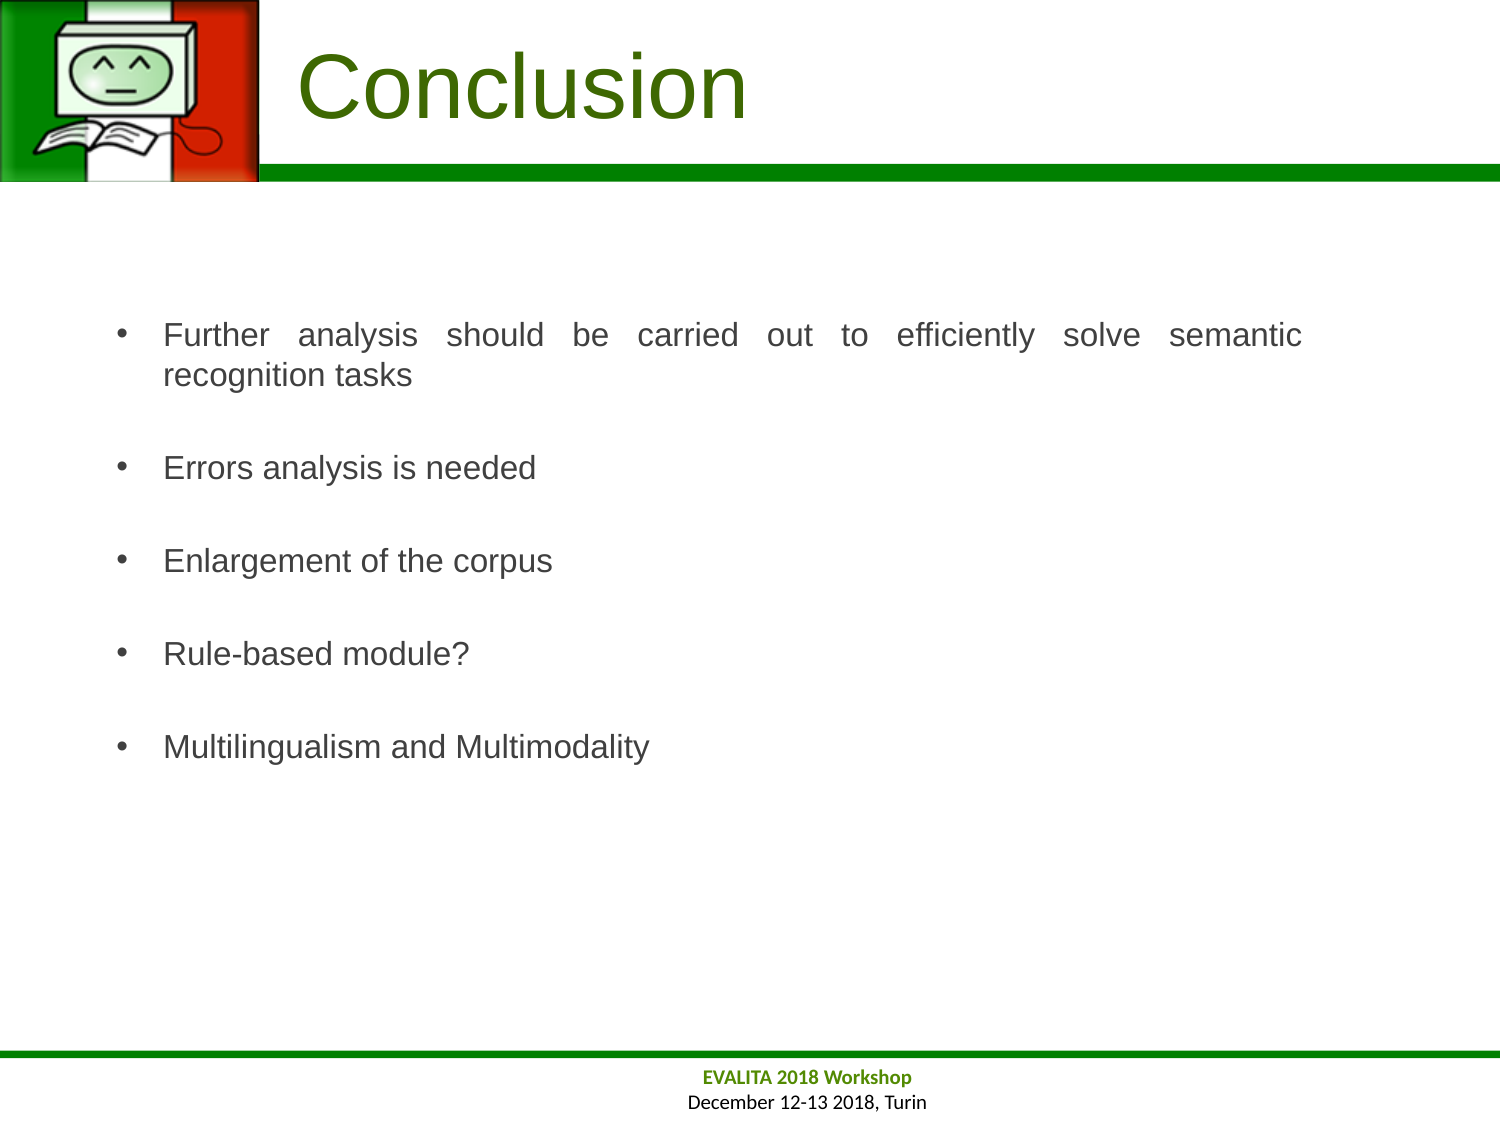

# Conclusion
Further analysis should be carried out to efficiently solve semantic recognition tasks

Errors analysis is needed

Enlargement of the corpus

Rule-based module?

Multilingualism and Multimodality